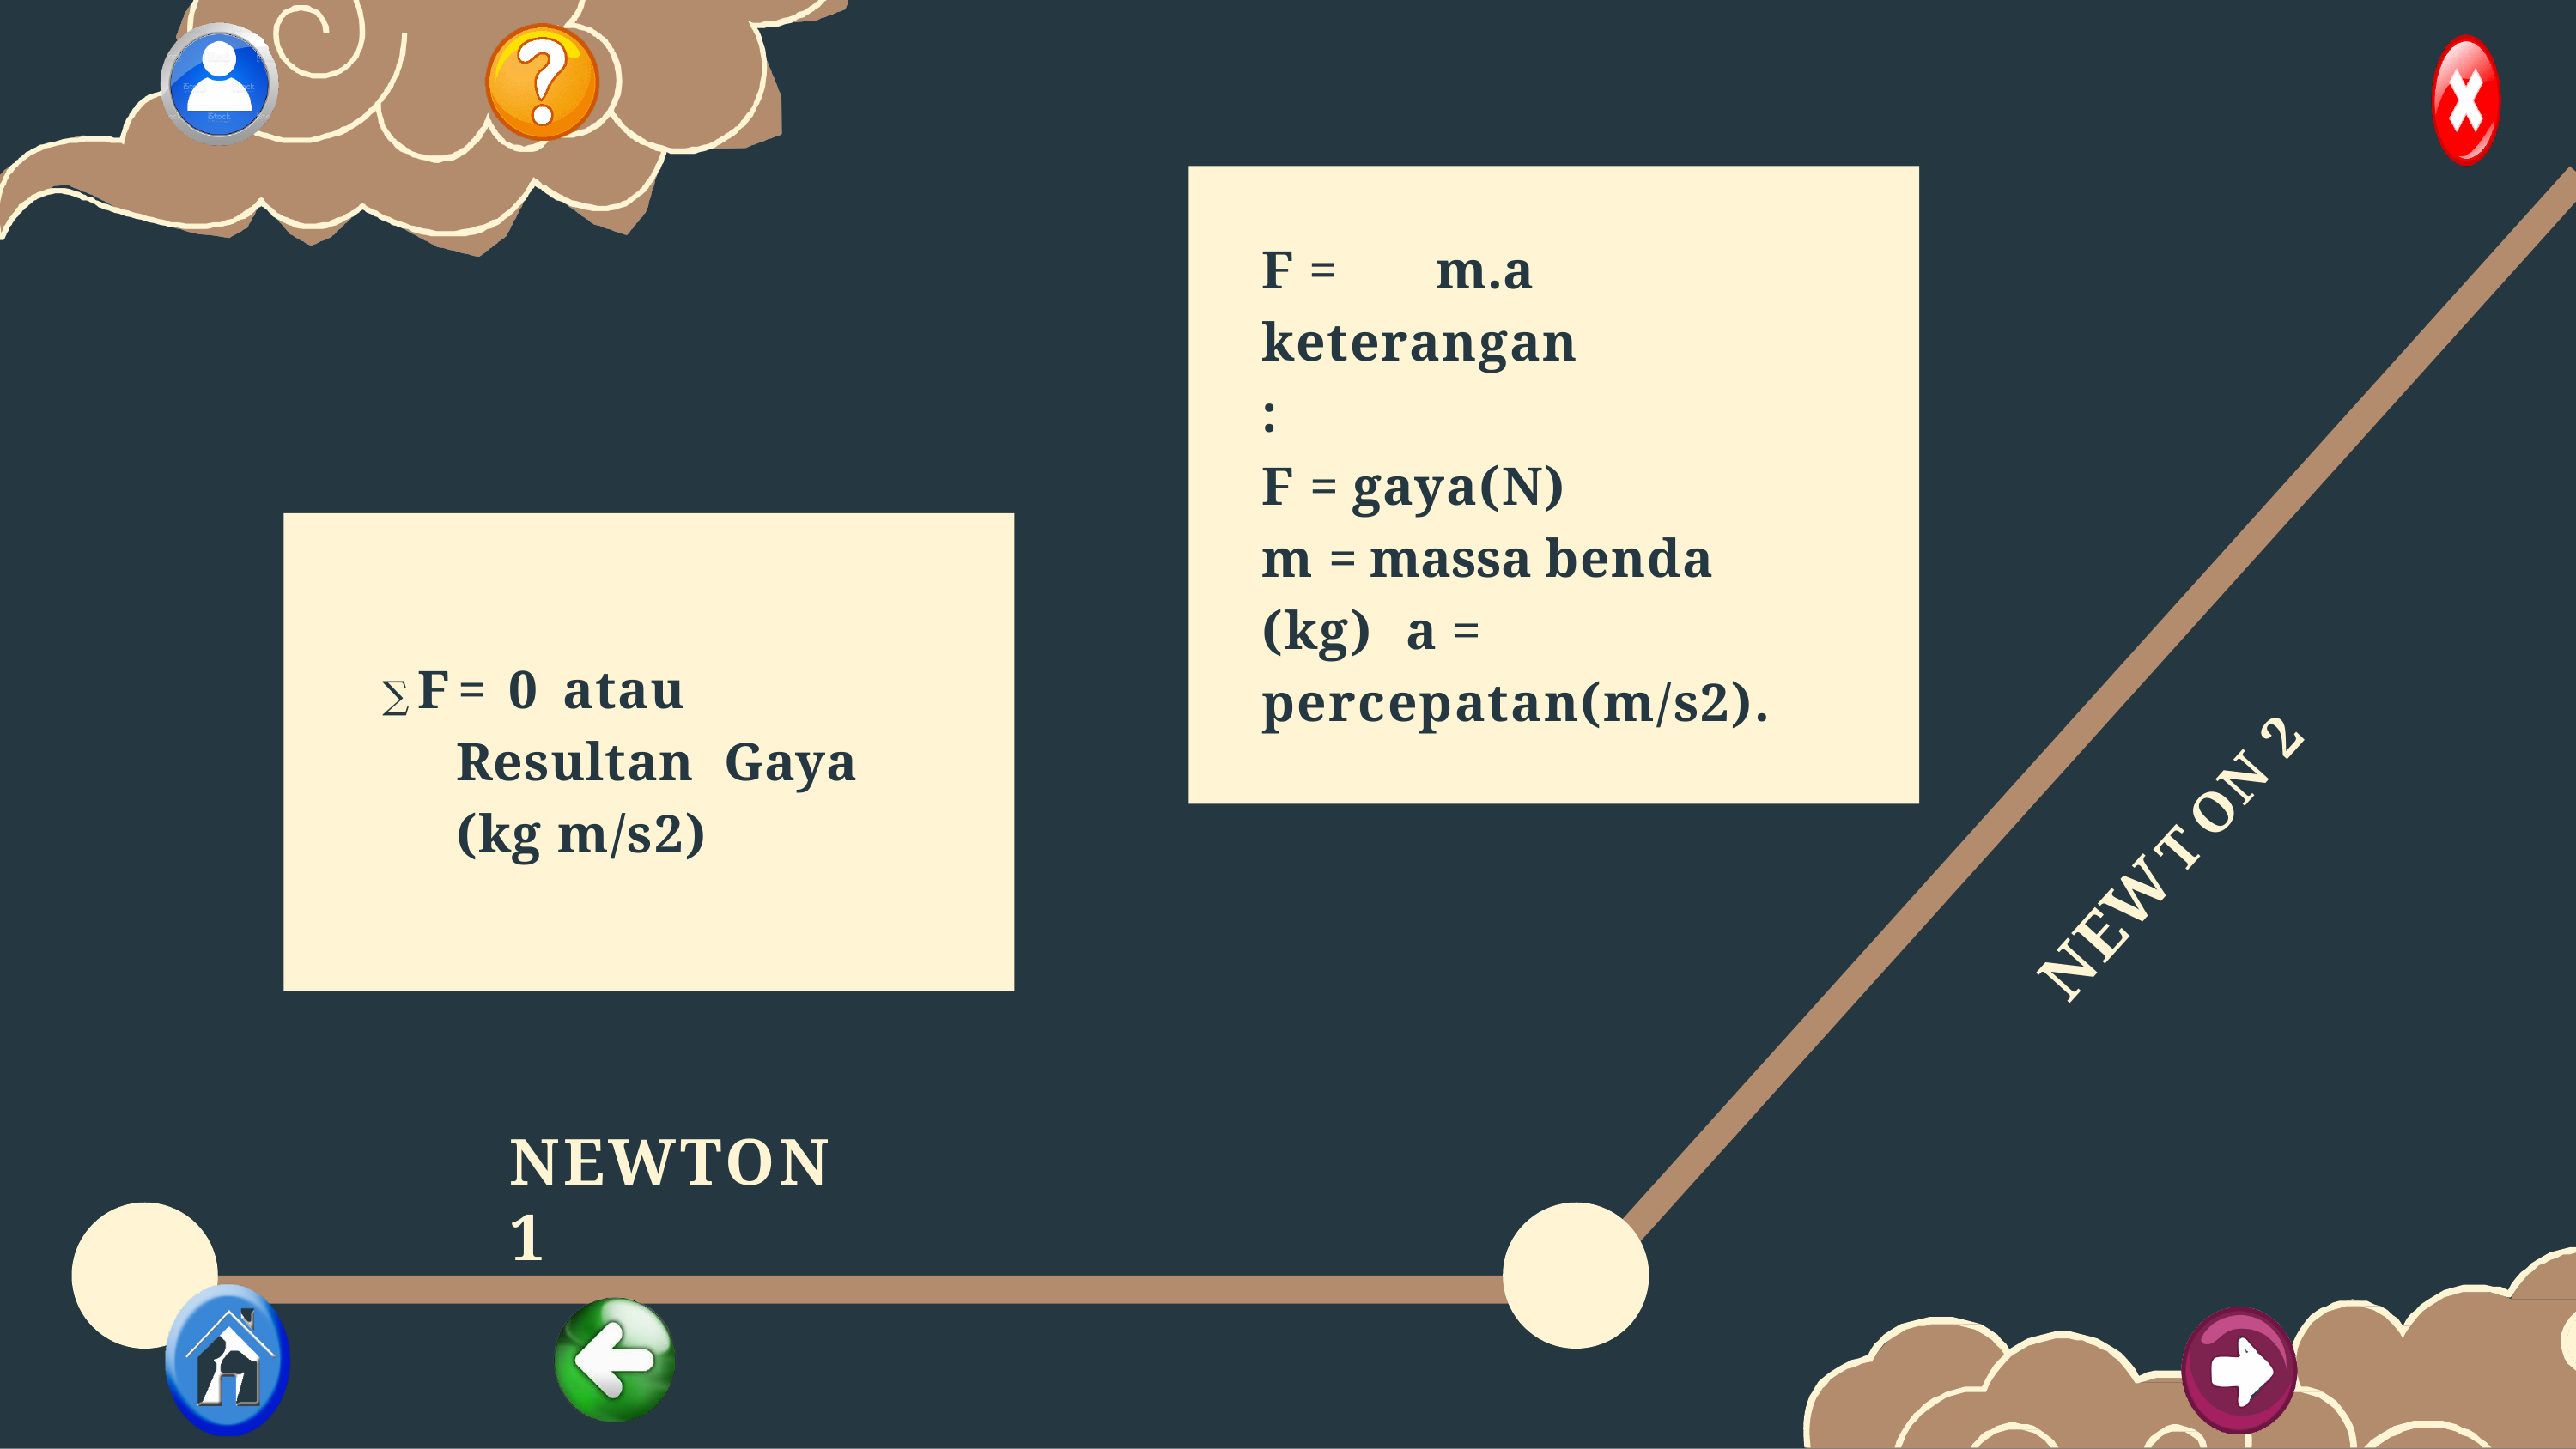

F =	m.a  keterangan :
F = gaya(N)
m = massa benda (kg)  a = percepatan(m/s2).

∑F= 0 atau Resultan  Gaya (kg m/s2)

NEWTON 2
NEWTON 1